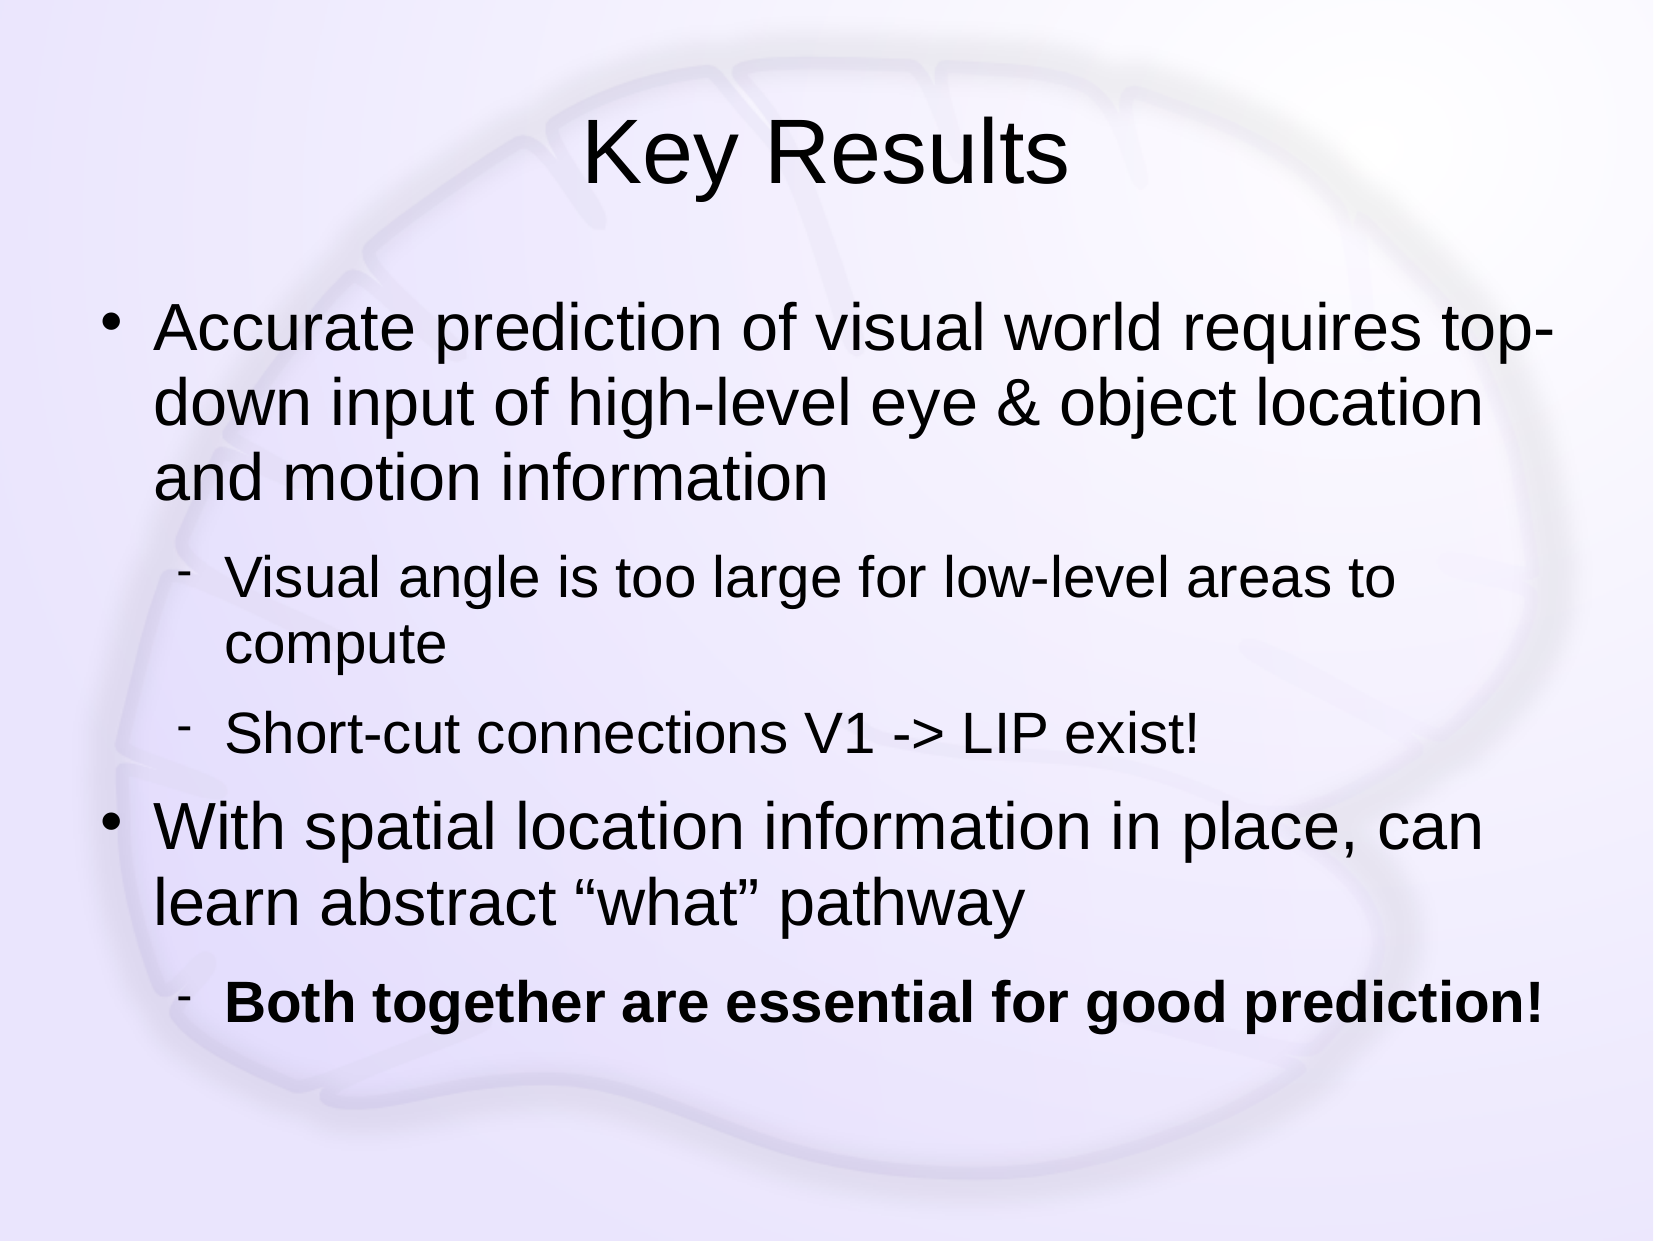

# Key Results
Accurate prediction of visual world requires top-down input of high-level eye & object location and motion information
Visual angle is too large for low-level areas to compute
Short-cut connections V1 -> LIP exist!
With spatial location information in place, can learn abstract “what” pathway
Both together are essential for good prediction!